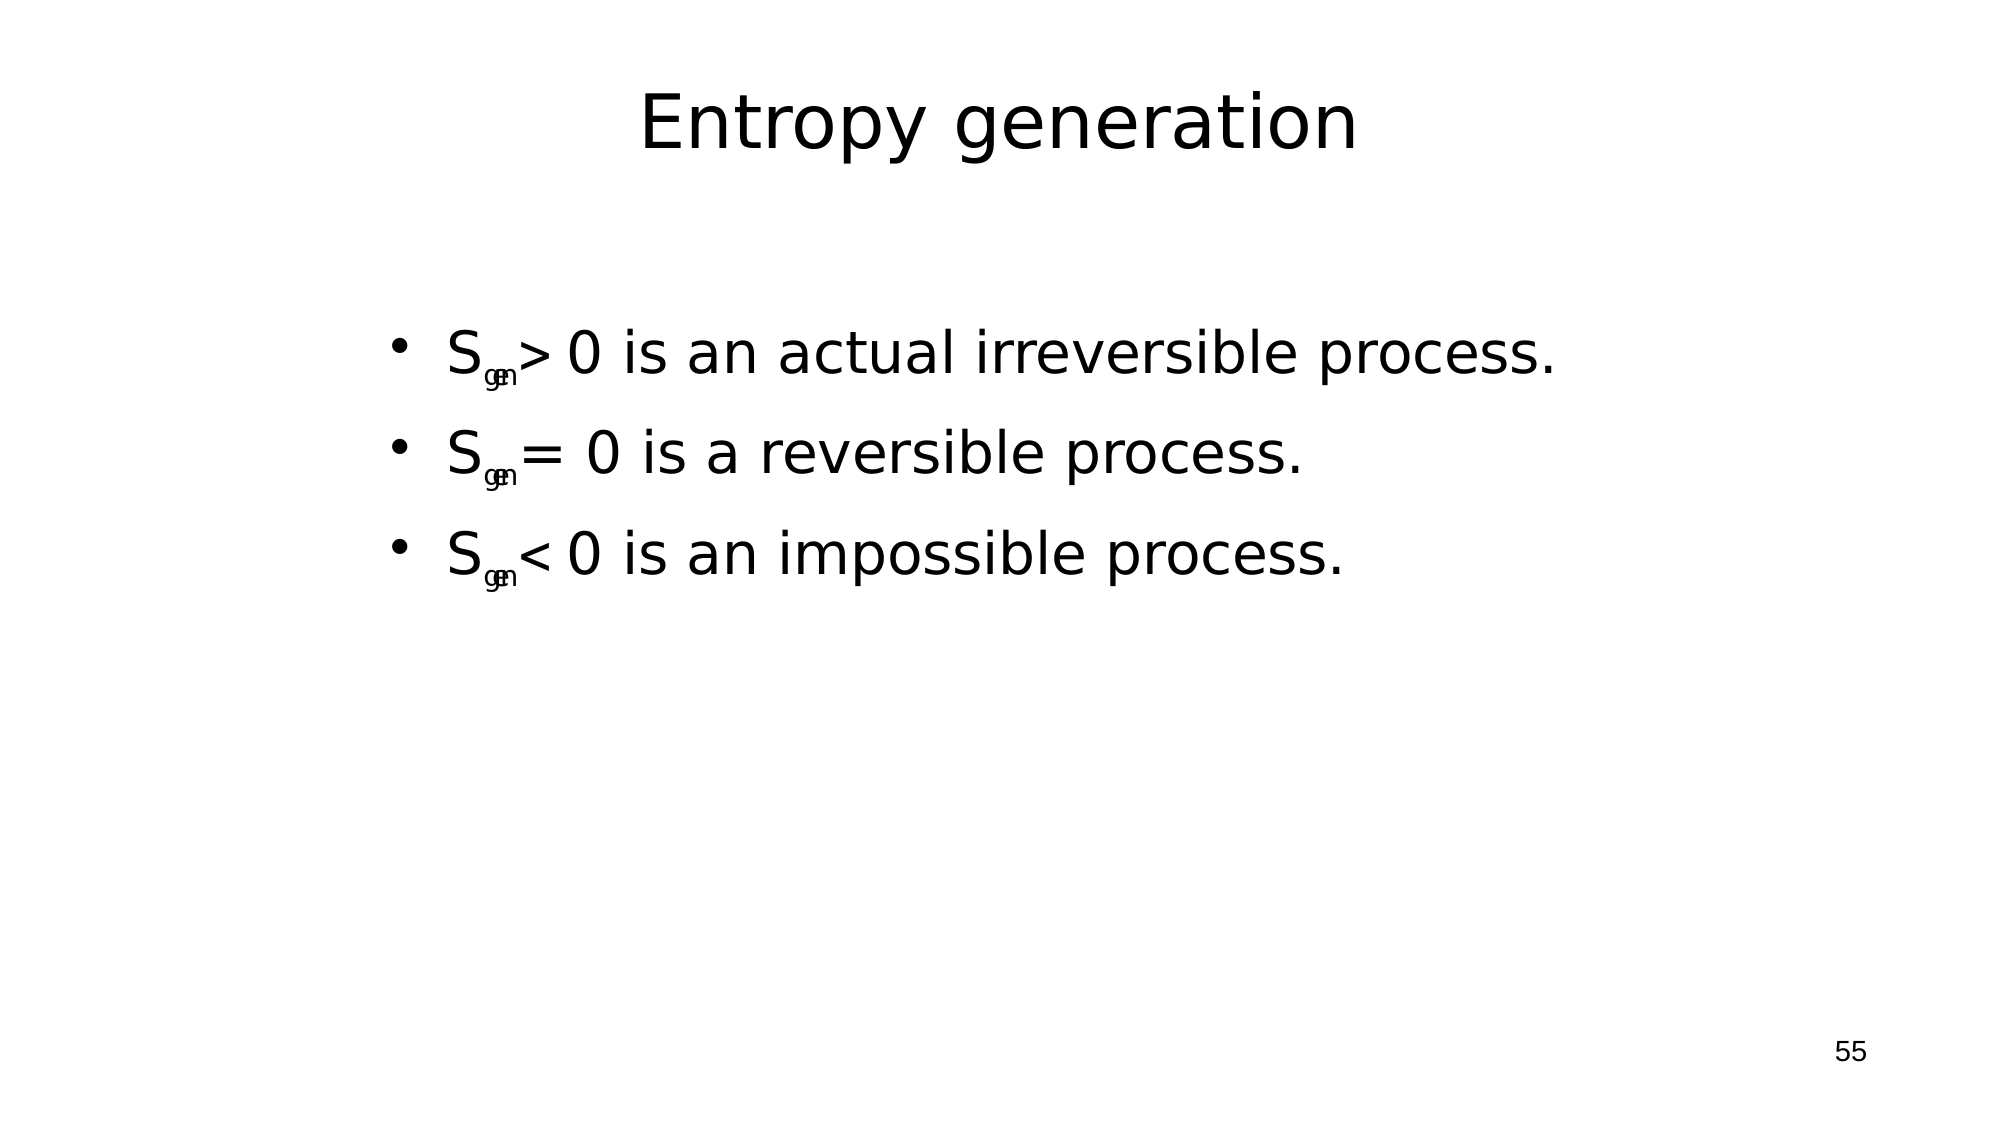

# Entropy generation
Sgen > 0 is an actual irreversible process.
Sgen = 0 is a reversible process.
Sgen < 0 is an impossible process.
55